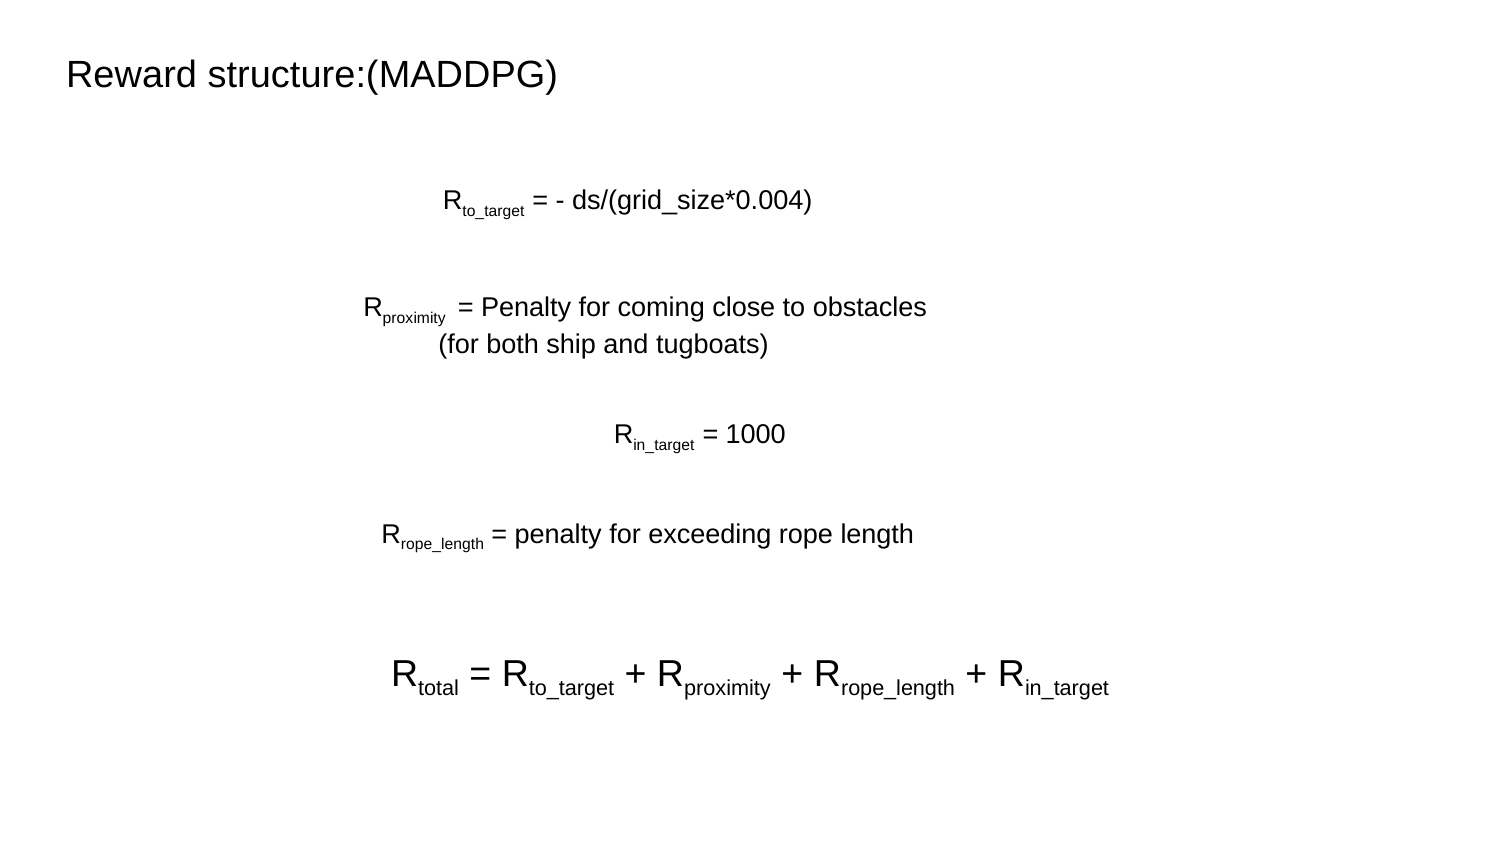

# Reward structure:(MADDPG)
Rto_target = - ds/(grid_size*0.004)
Rproximity  = Penalty for coming close to obstacles
(for both ship and tugboats)
Rin_target = 1000
Rrope_length = penalty for exceeding rope length
Rtotal = Rto_target + Rproximity + Rrope_length + Rin_target